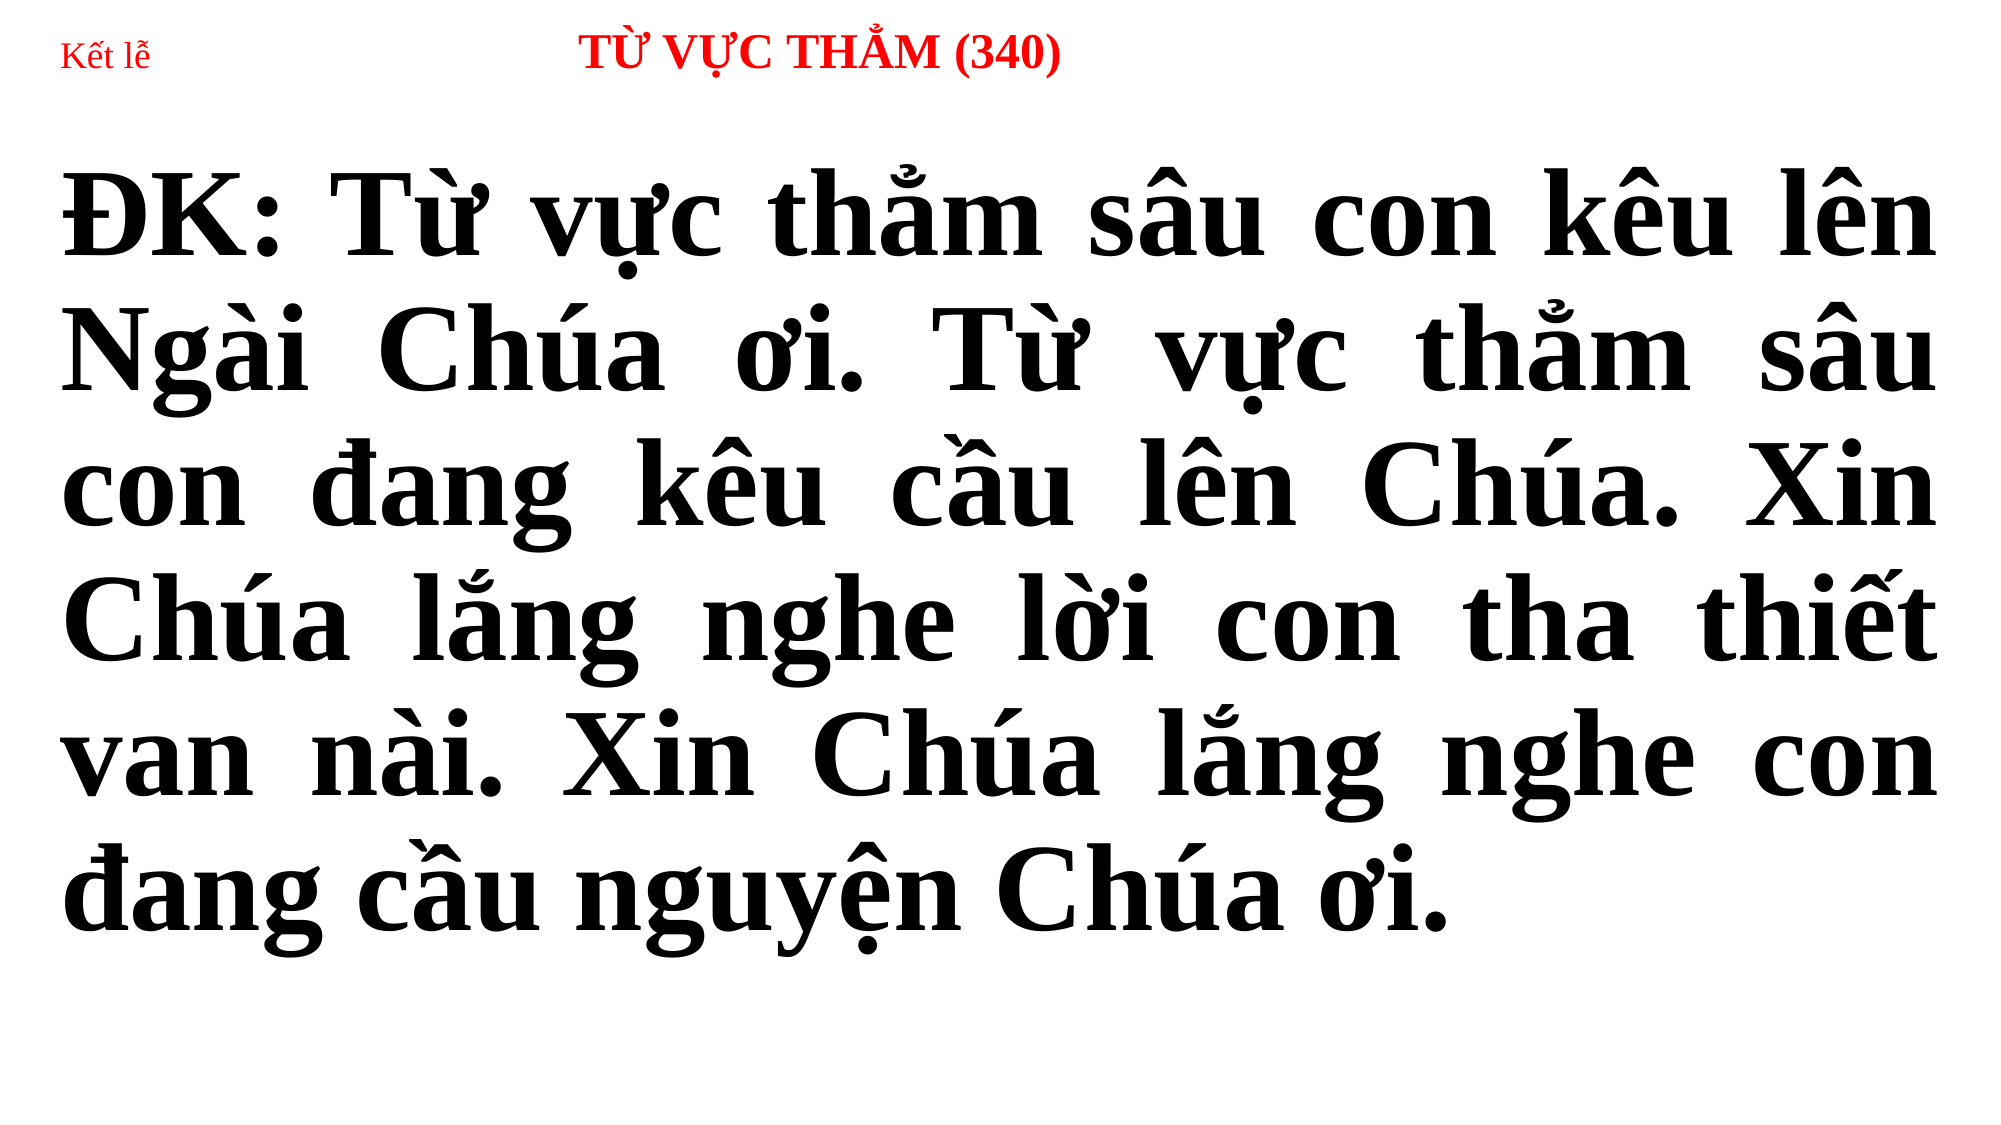

# Kết lễ                                             TỪ VỰC THẲM (340)
ĐK: Từ vực thẳm sâu con kêu lên Ngài Chúa ơi. Từ vực thẳm sâu con đang kêu cầu lên Chúa. Xin Chúa lắng nghe lời con tha thiết van nài. Xin Chúa lắng nghe con đang cầu nguyện Chúa ơi.